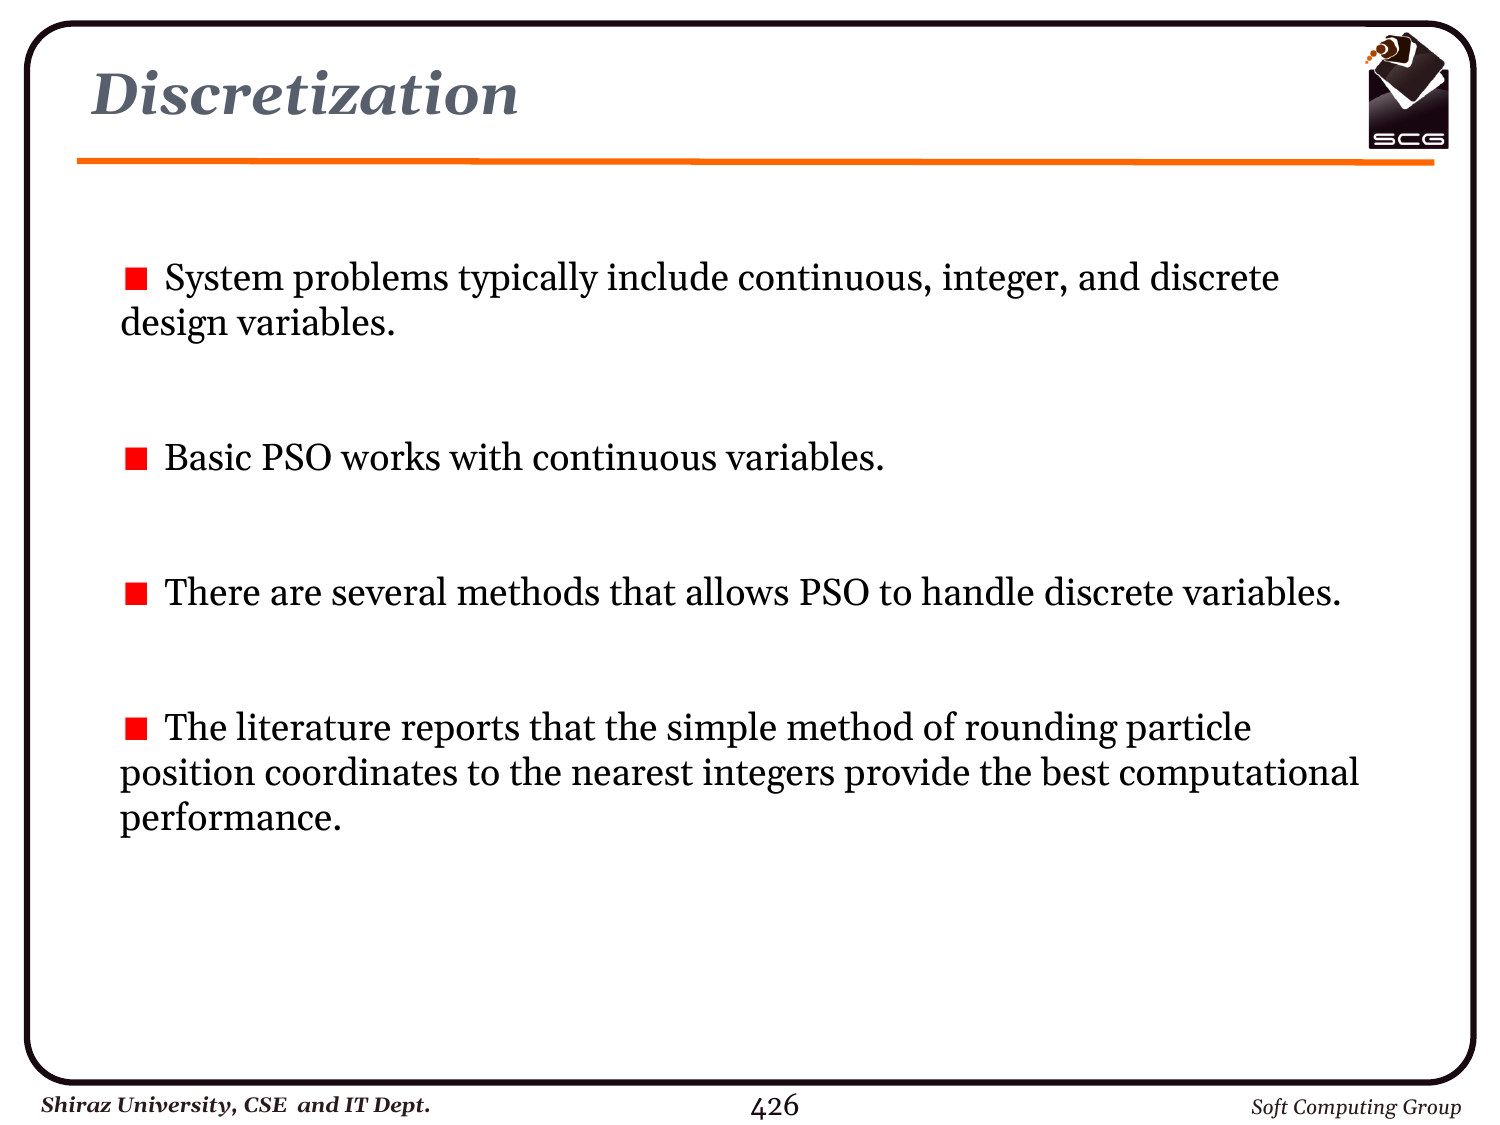

# Discretization
  System problems typically include continuous, integer, and discrete design variables.

  Basic PSO works with continuous variables.

  There are several methods that allows PSO to handle discrete variables.

  The literature reports that the simple method of rounding particle position coordinates to the nearest integers provide the best computational performance.
426